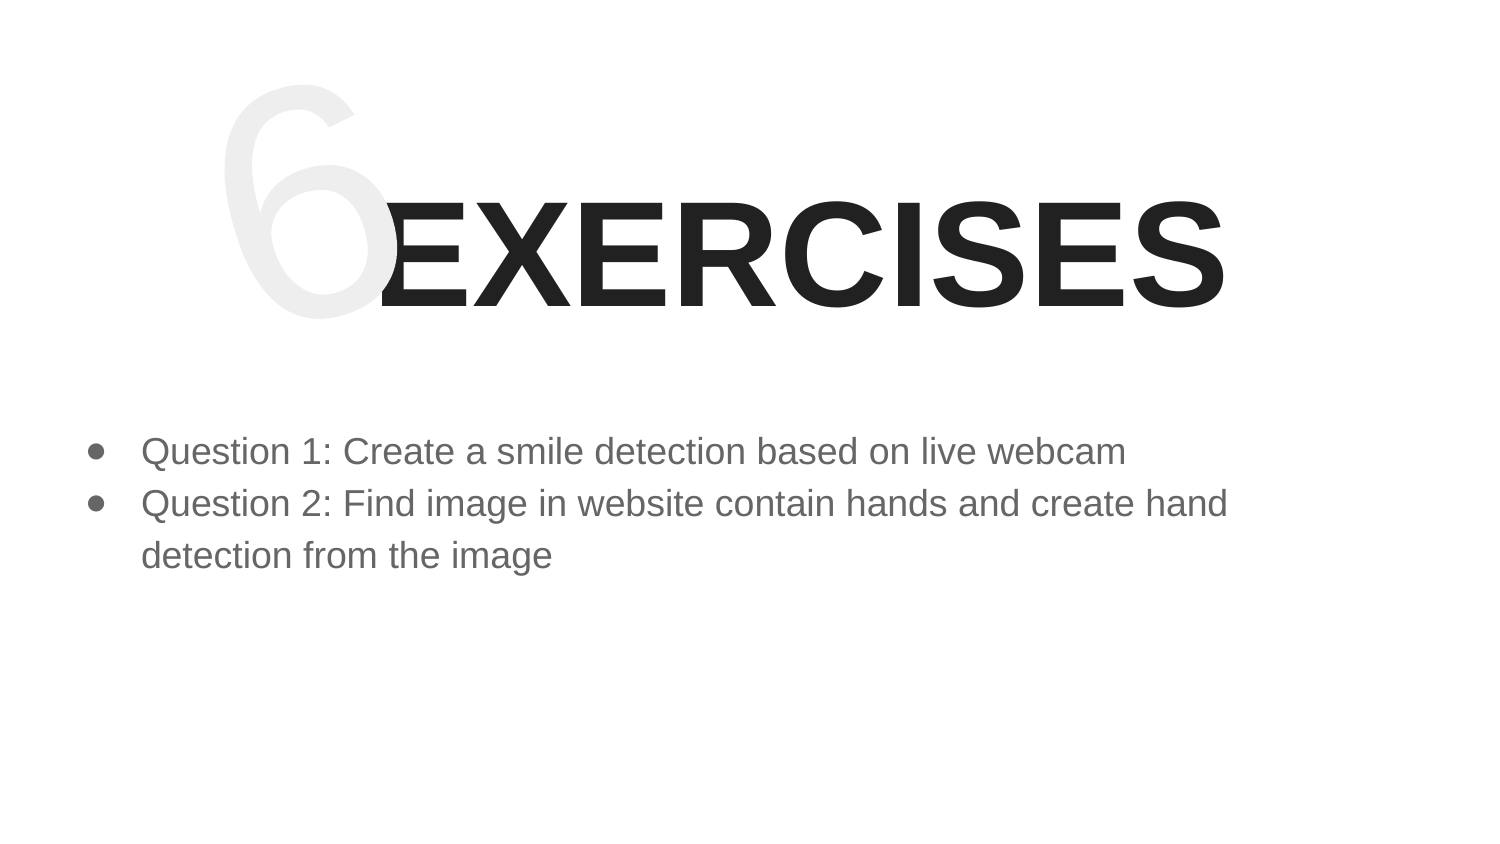

6
# EXERCISES

Question 1: Create a smile detection based on live webcam
Question 2: Find image in website contain hands and create hand detection from the image